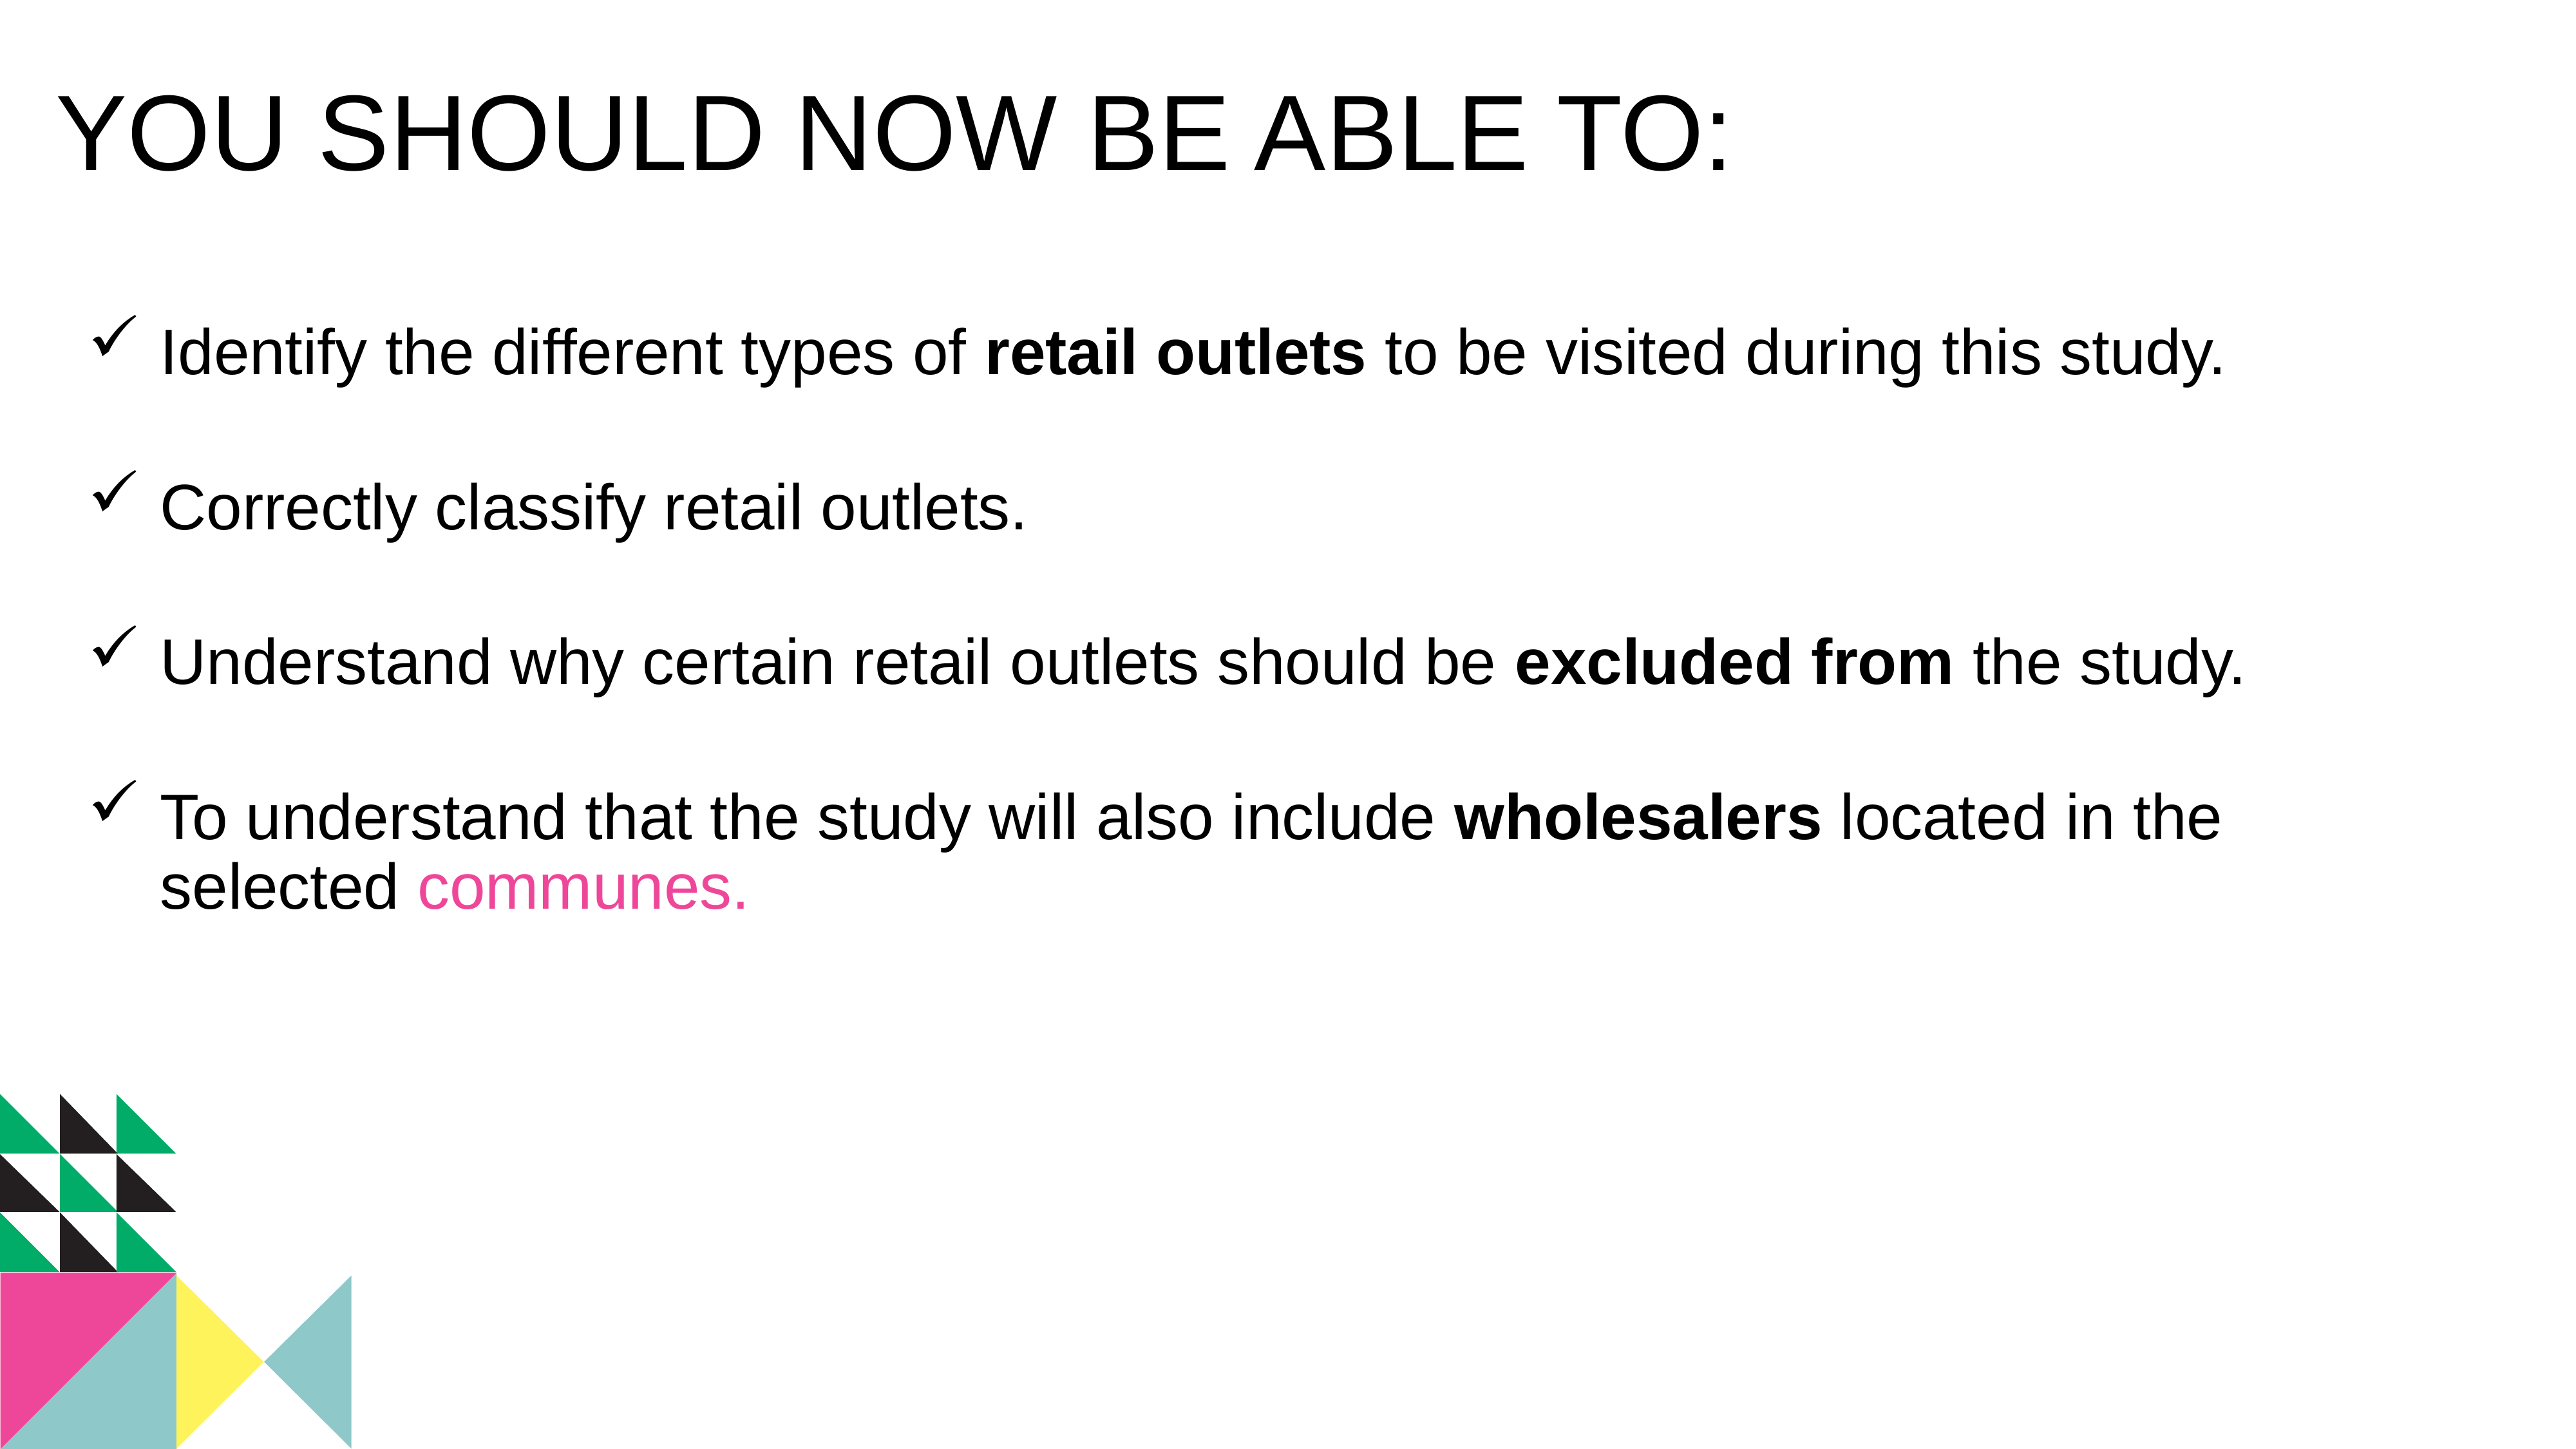

YOU SHOULD NOW BE ABLE TO:
Identify the different types of retail outlets to be visited during this study.

Correctly classify retail outlets.

Understand why certain retail outlets should be excluded from the study.

To understand that the study will also include wholesalers located in the selected communes.